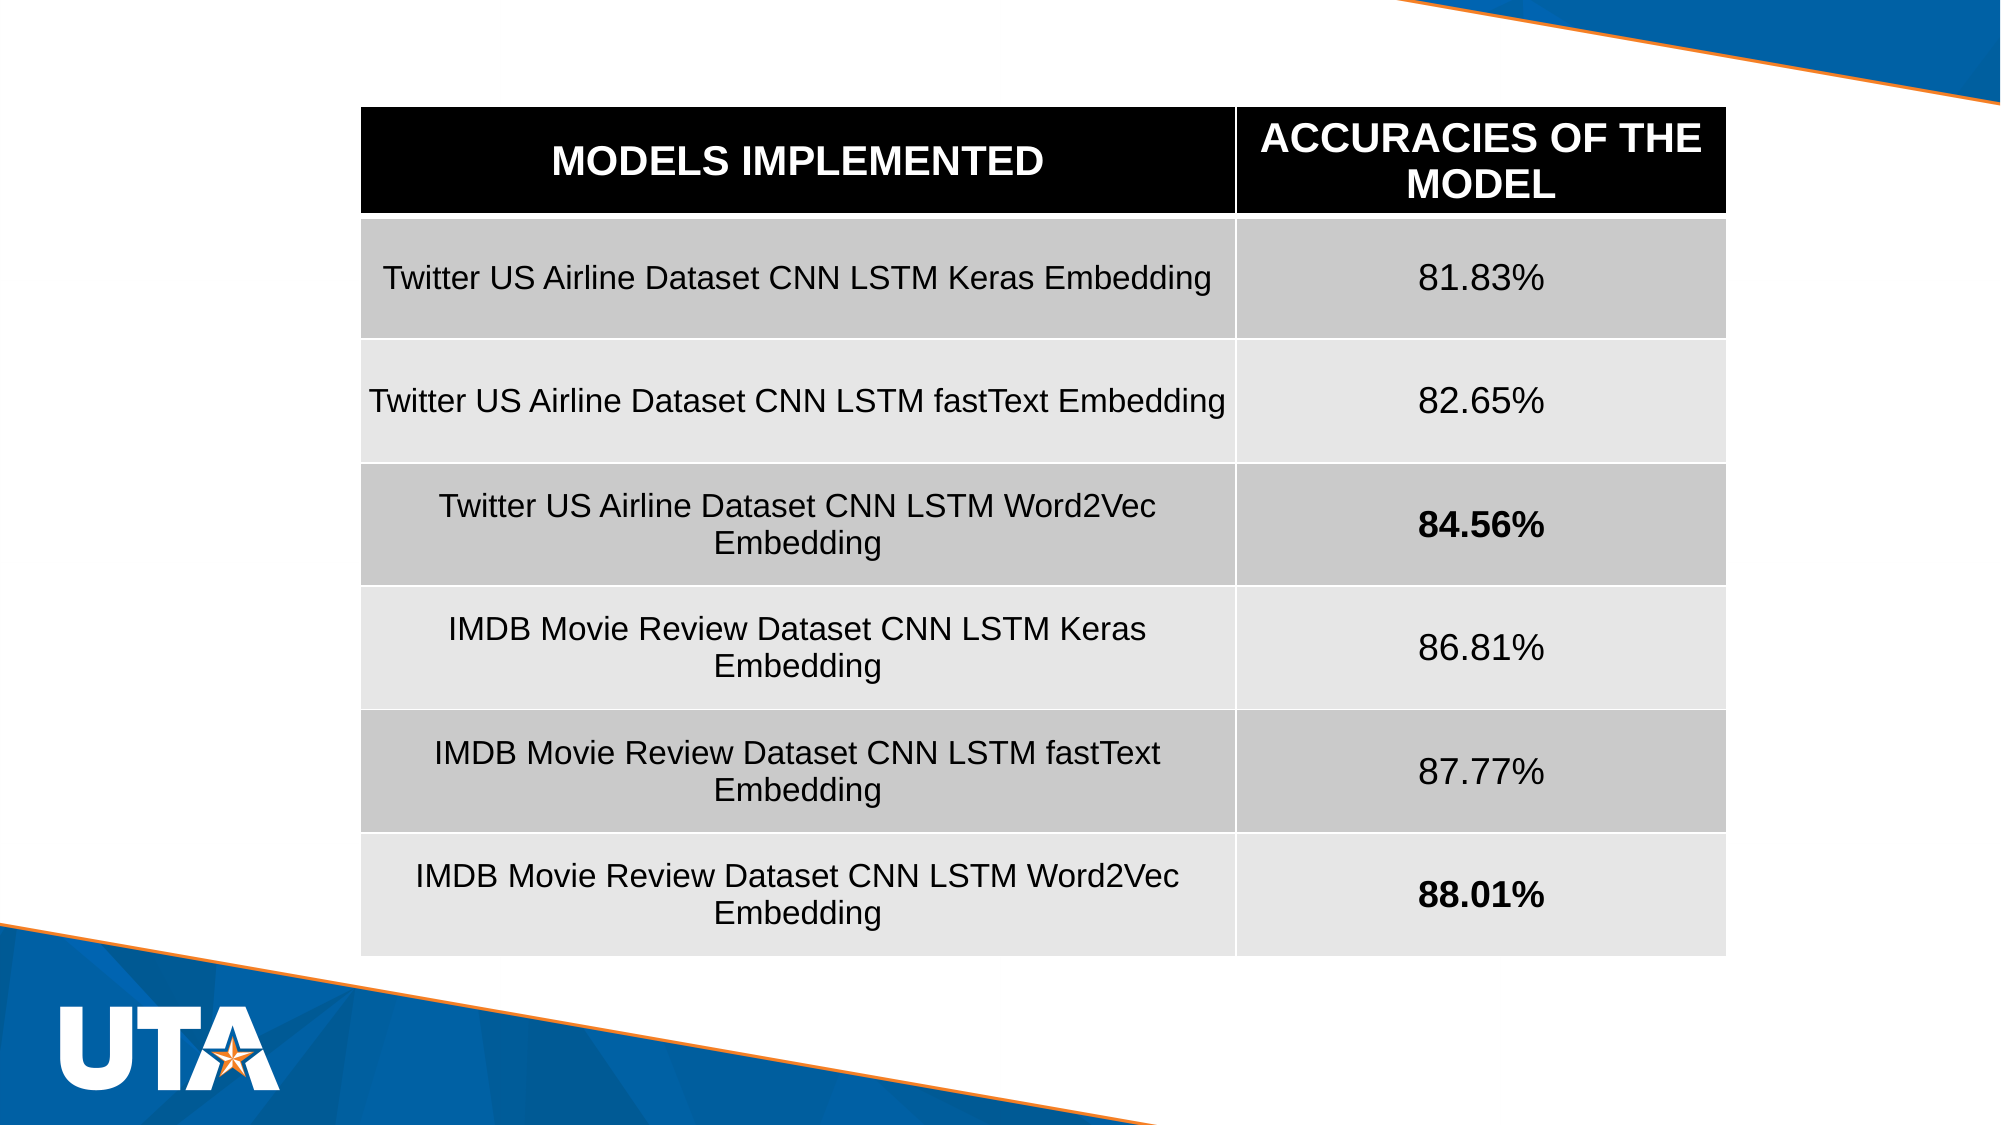

| MODELS IMPLEMENTED | ACCURACIES OF THE MODEL |
| --- | --- |
| Twitter US Airline Dataset CNN LSTM Keras Embedding | 81.83% |
| Twitter US Airline Dataset CNN LSTM fastText Embedding | 82.65% |
| Twitter US Airline Dataset CNN LSTM Word2Vec Embedding | 84.56% |
| IMDB Movie Review Dataset CNN LSTM Keras Embedding | 86.81% |
| IMDB Movie Review Dataset CNN LSTM fastText Embedding | 87.77% |
| IMDB Movie Review Dataset CNN LSTM Word2Vec Embedding | 88.01% |